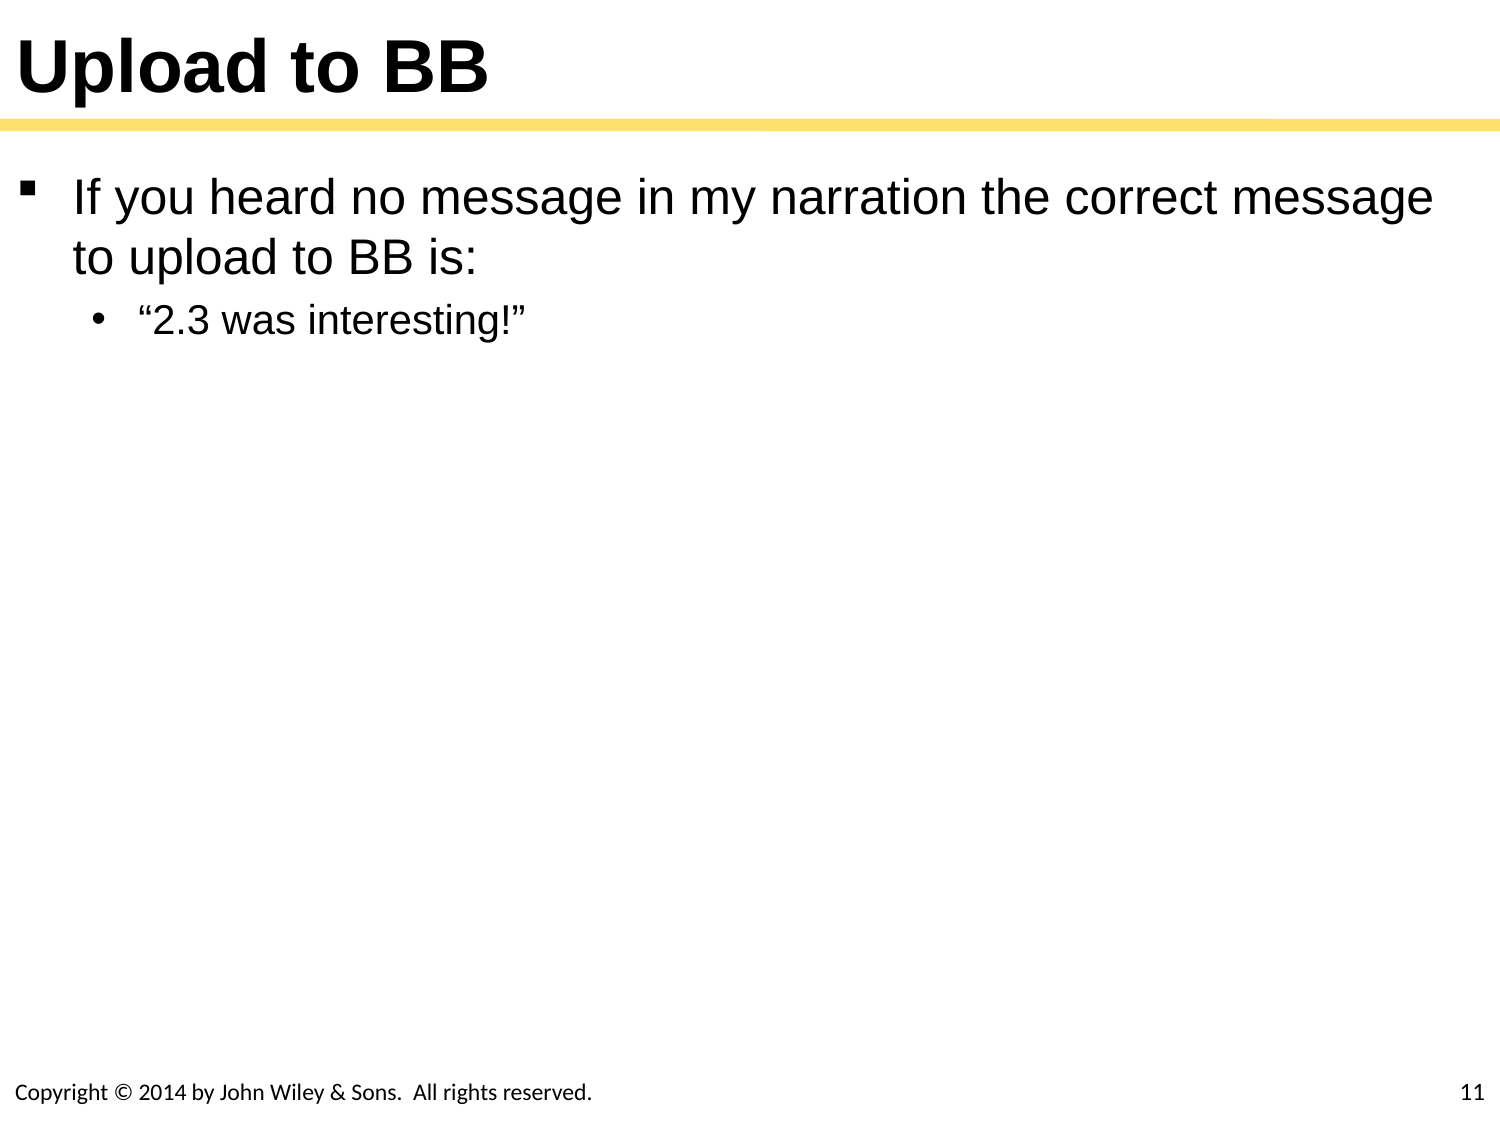

# Upload to BB
If you heard no message in my narration the correct message to upload to BB is:
“2.3 was interesting!”